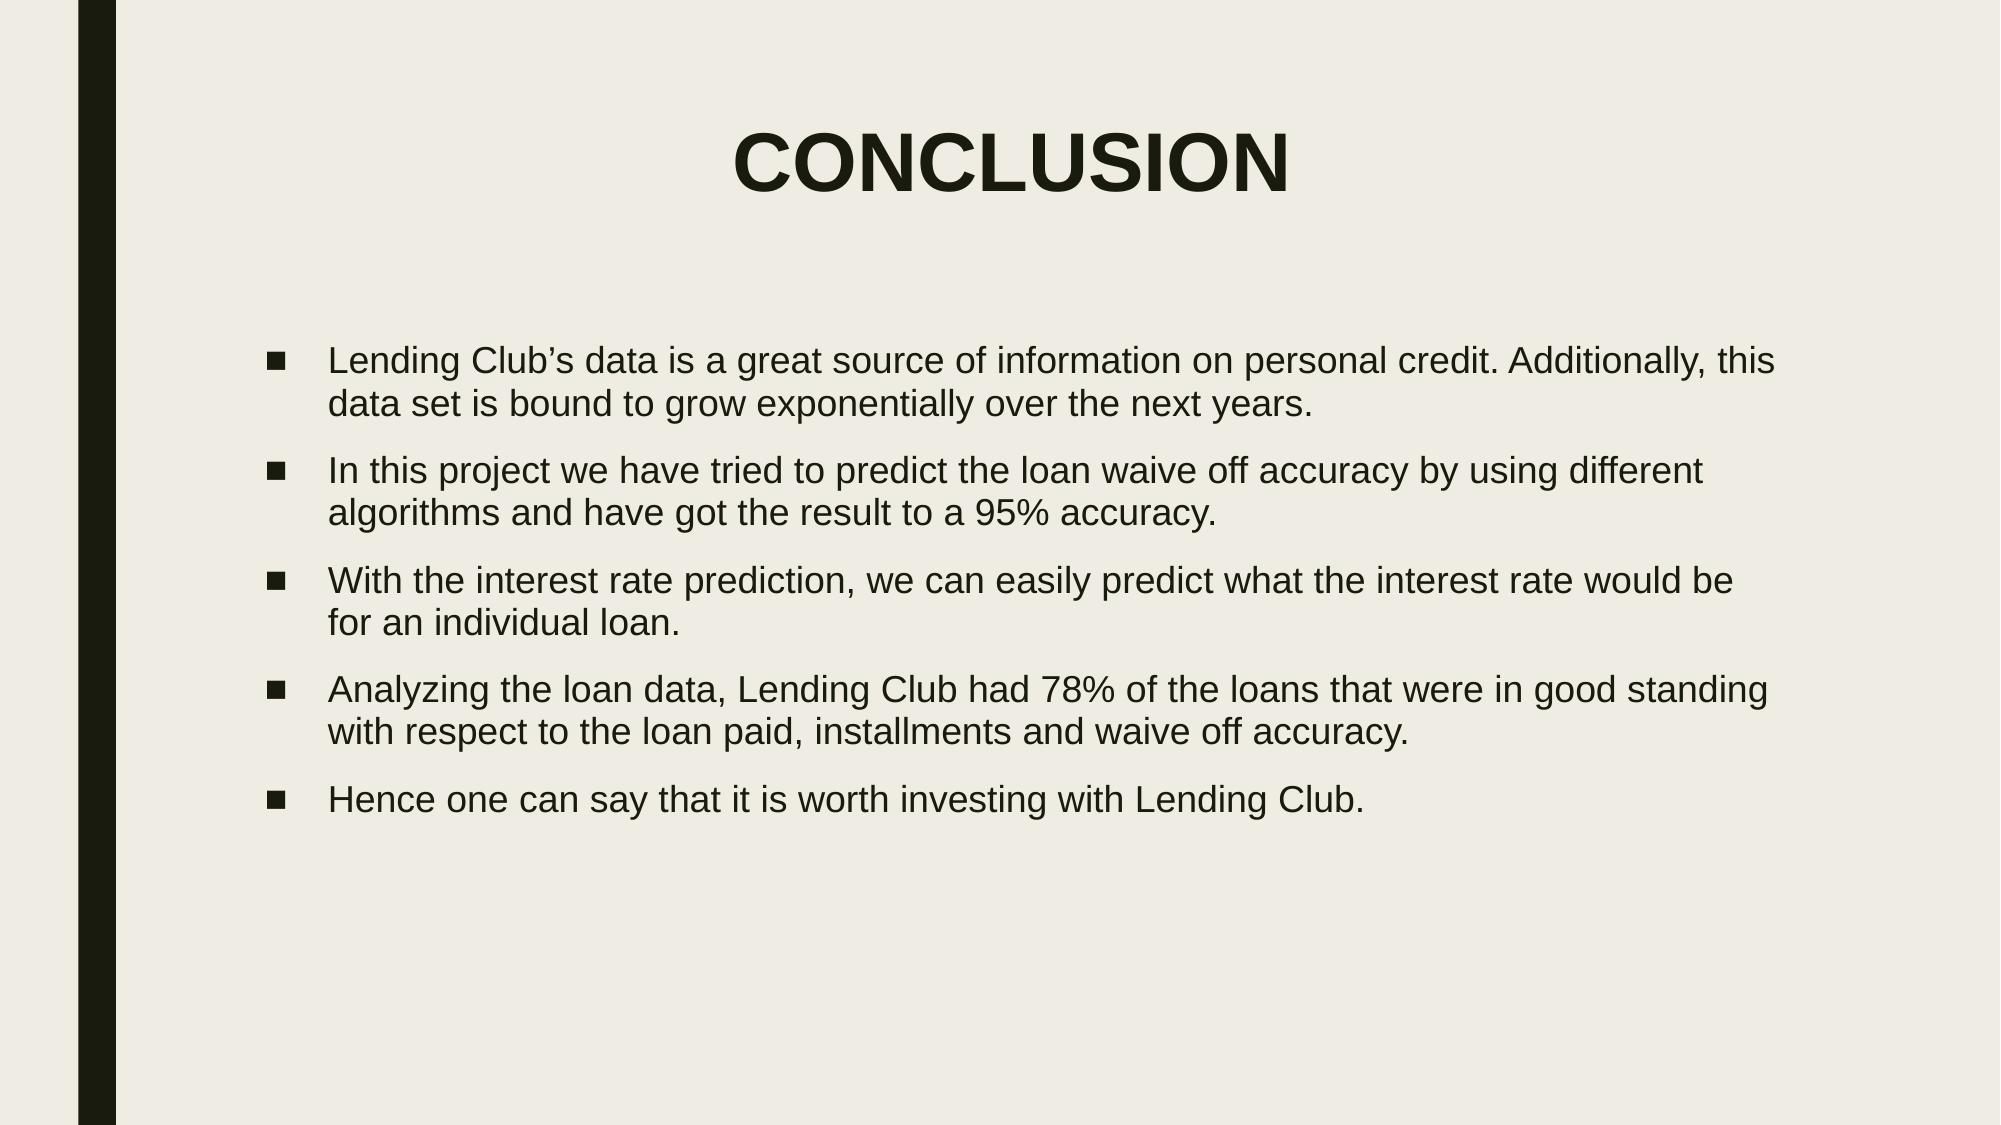

# CONCLUSION
Lending Club’s data is a great source of information on personal credit. Additionally, this data set is bound to grow exponentially over the next years.
In this project we have tried to predict the loan waive off accuracy by using different algorithms and have got the result to a 95% accuracy.
With the interest rate prediction, we can easily predict what the interest rate would be for an individual loan.
Analyzing the loan data, Lending Club had 78% of the loans that were in good standing with respect to the loan paid, installments and waive off accuracy.
Hence one can say that it is worth investing with Lending Club.